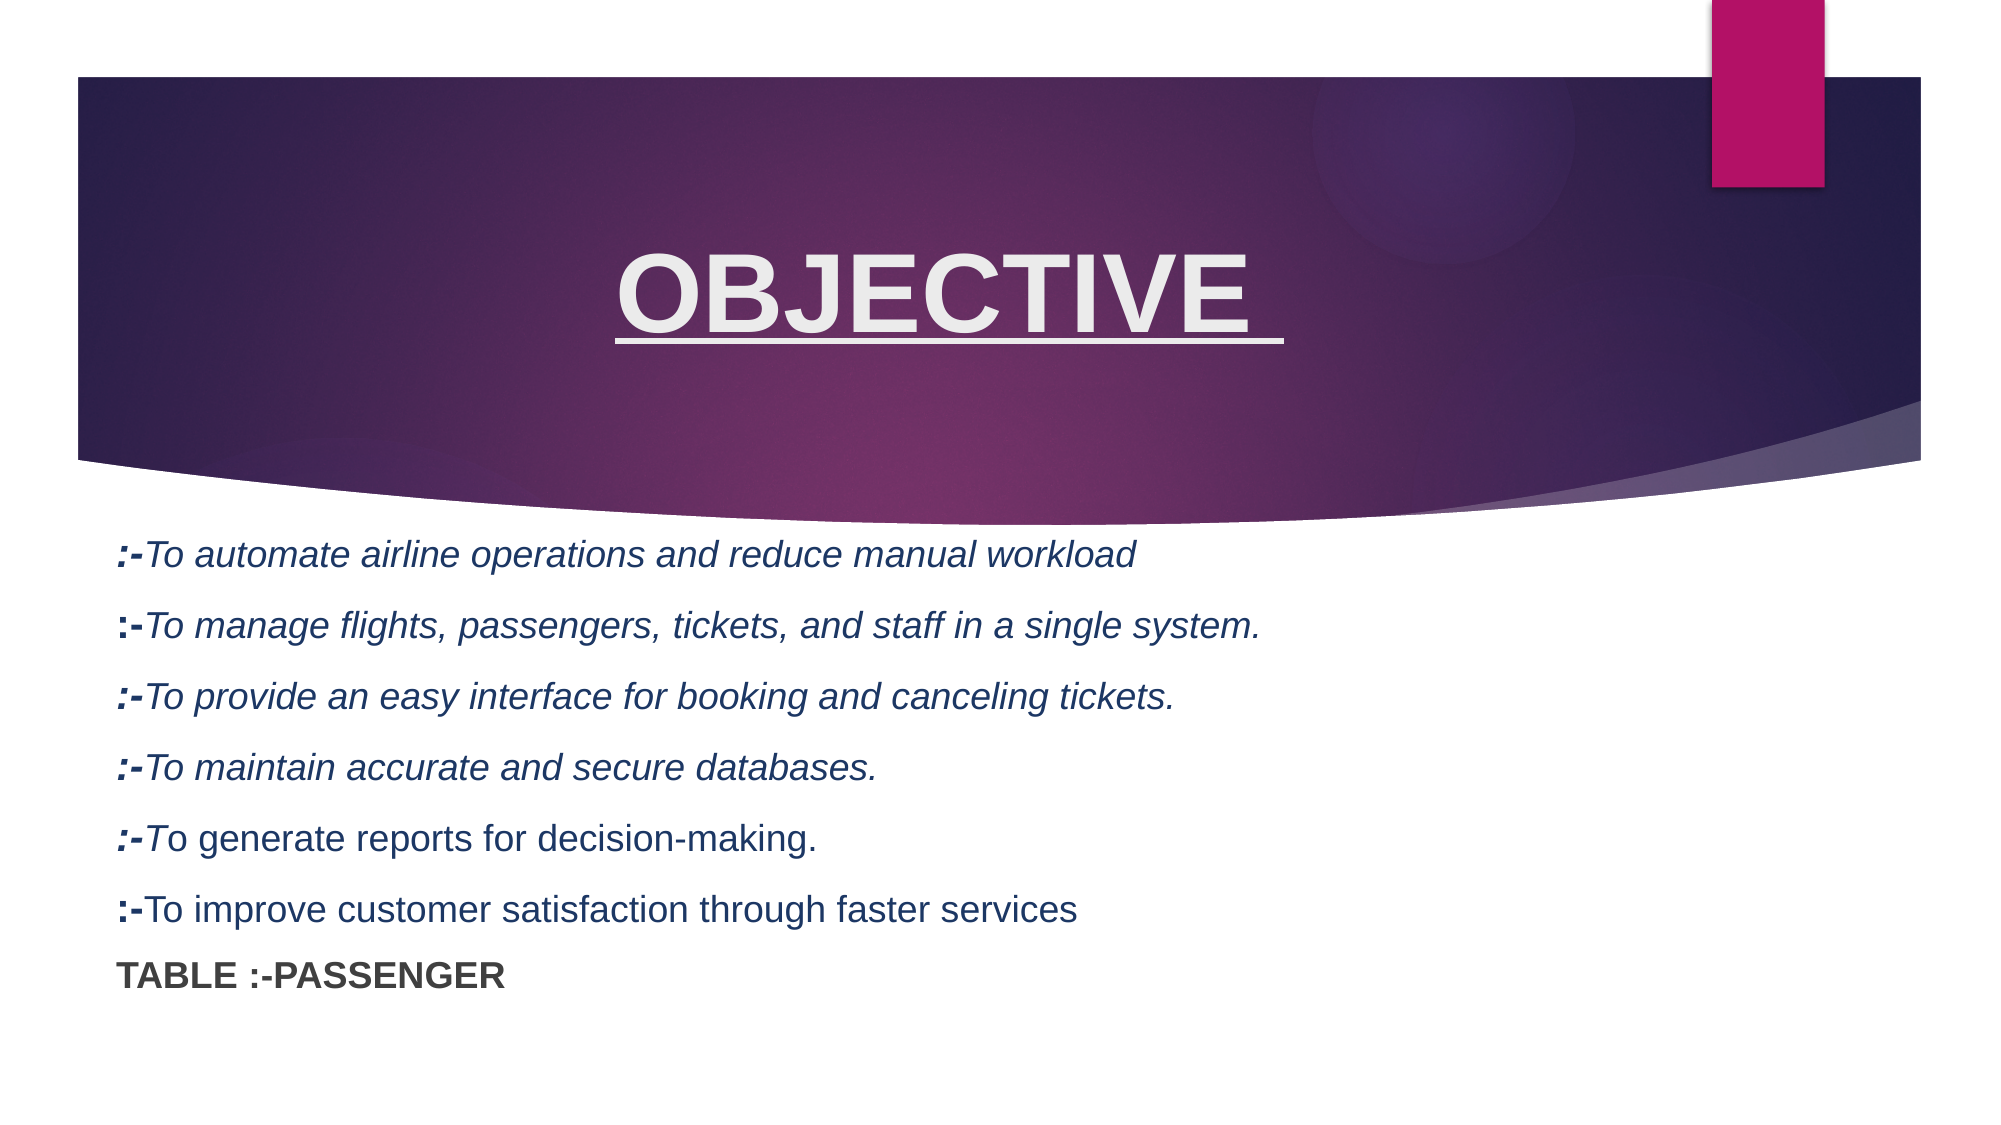

# OBJECTIVE
:-To automate airline operations and reduce manual workload
:-To manage flights, passengers, tickets, and staff in a single system.
:-To provide an easy interface for booking and canceling tickets.
:-To maintain accurate and secure databases.
:-To generate reports for decision-making.
:-To improve customer satisfaction through faster services
TABLE :-PASSENGER